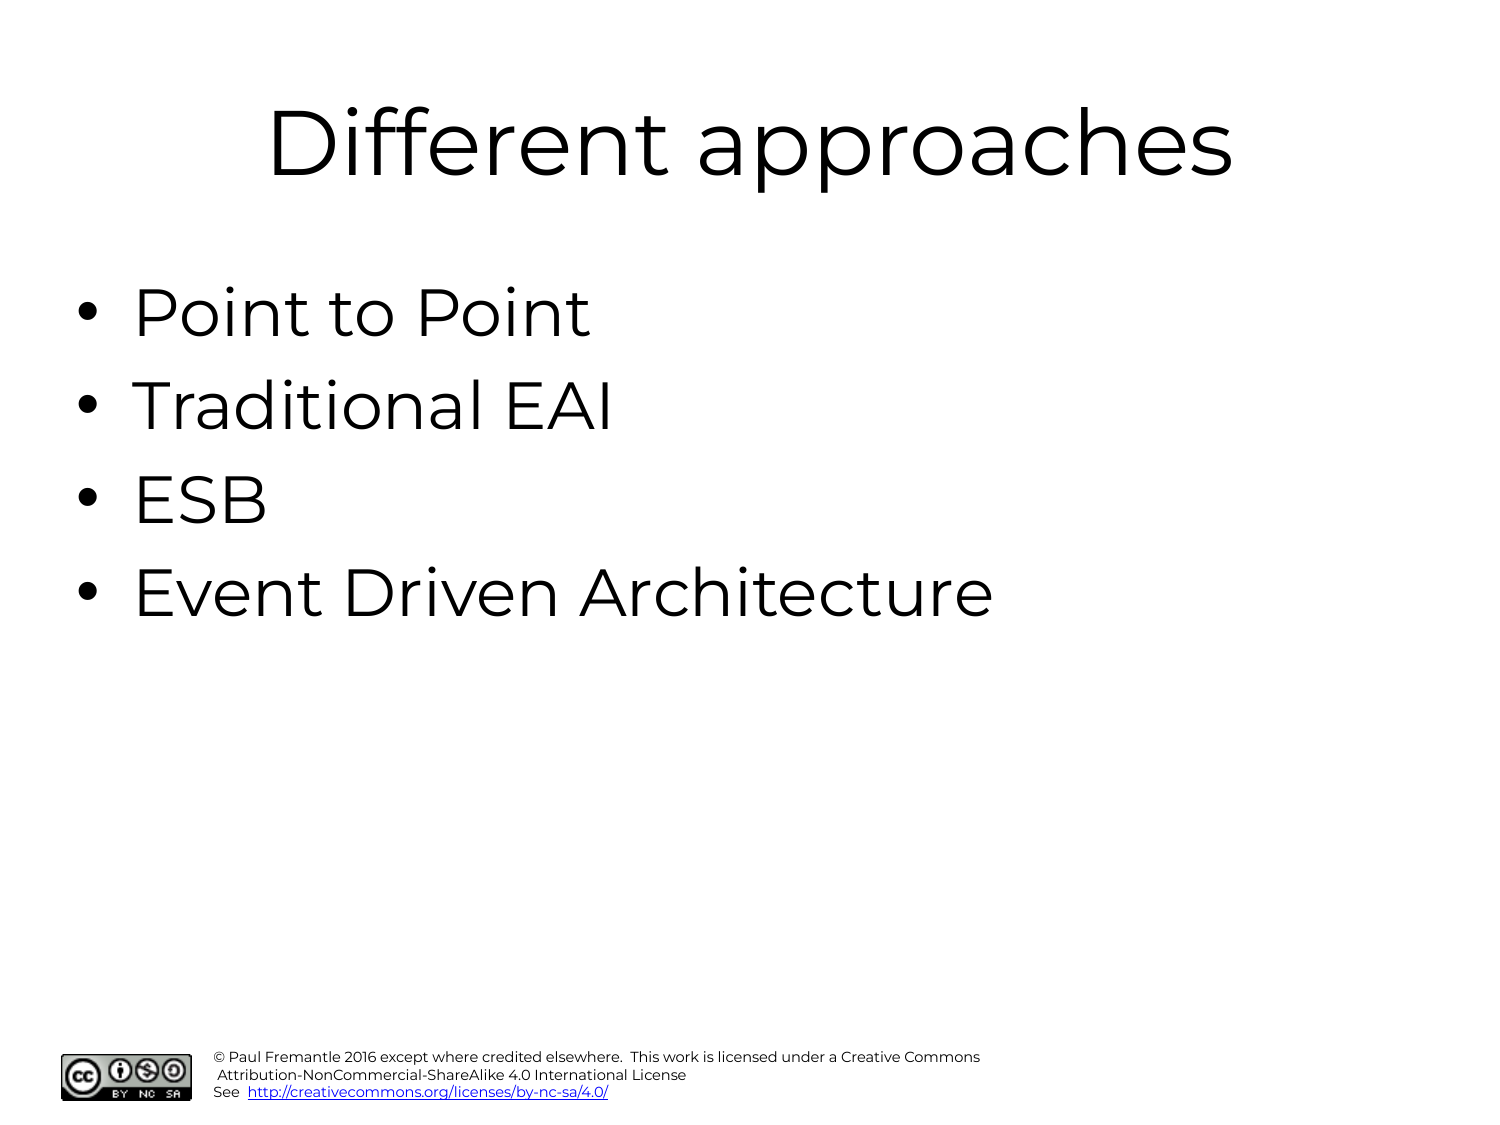

# Different approaches
Point to Point
Traditional EAI
ESB
Event Driven Architecture